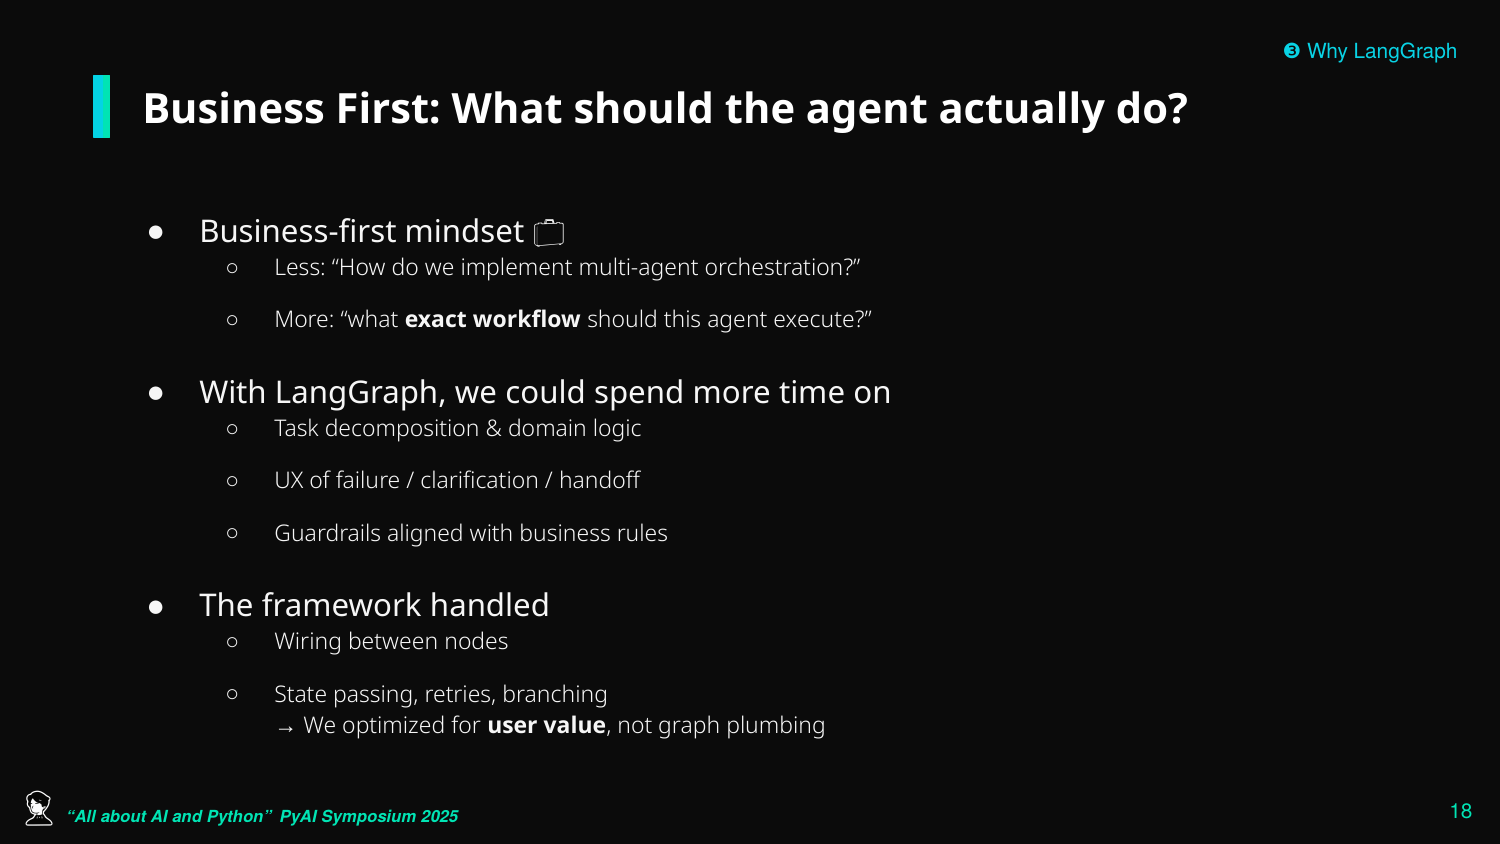

❸ Why LangGraph
# Business First: What should the agent actually do?
Business-first mindset 💼
Less: “How do we implement multi-agent orchestration?”
More: “what exact workflow should this agent execute?”
With LangGraph, we could spend more time on
Task decomposition & domain logic
UX of failure / clarification / handoff
Guardrails aligned with business rules
The framework handled
Wiring between nodes
State passing, retries, branching
→ We optimized for user value, not graph plumbing
18